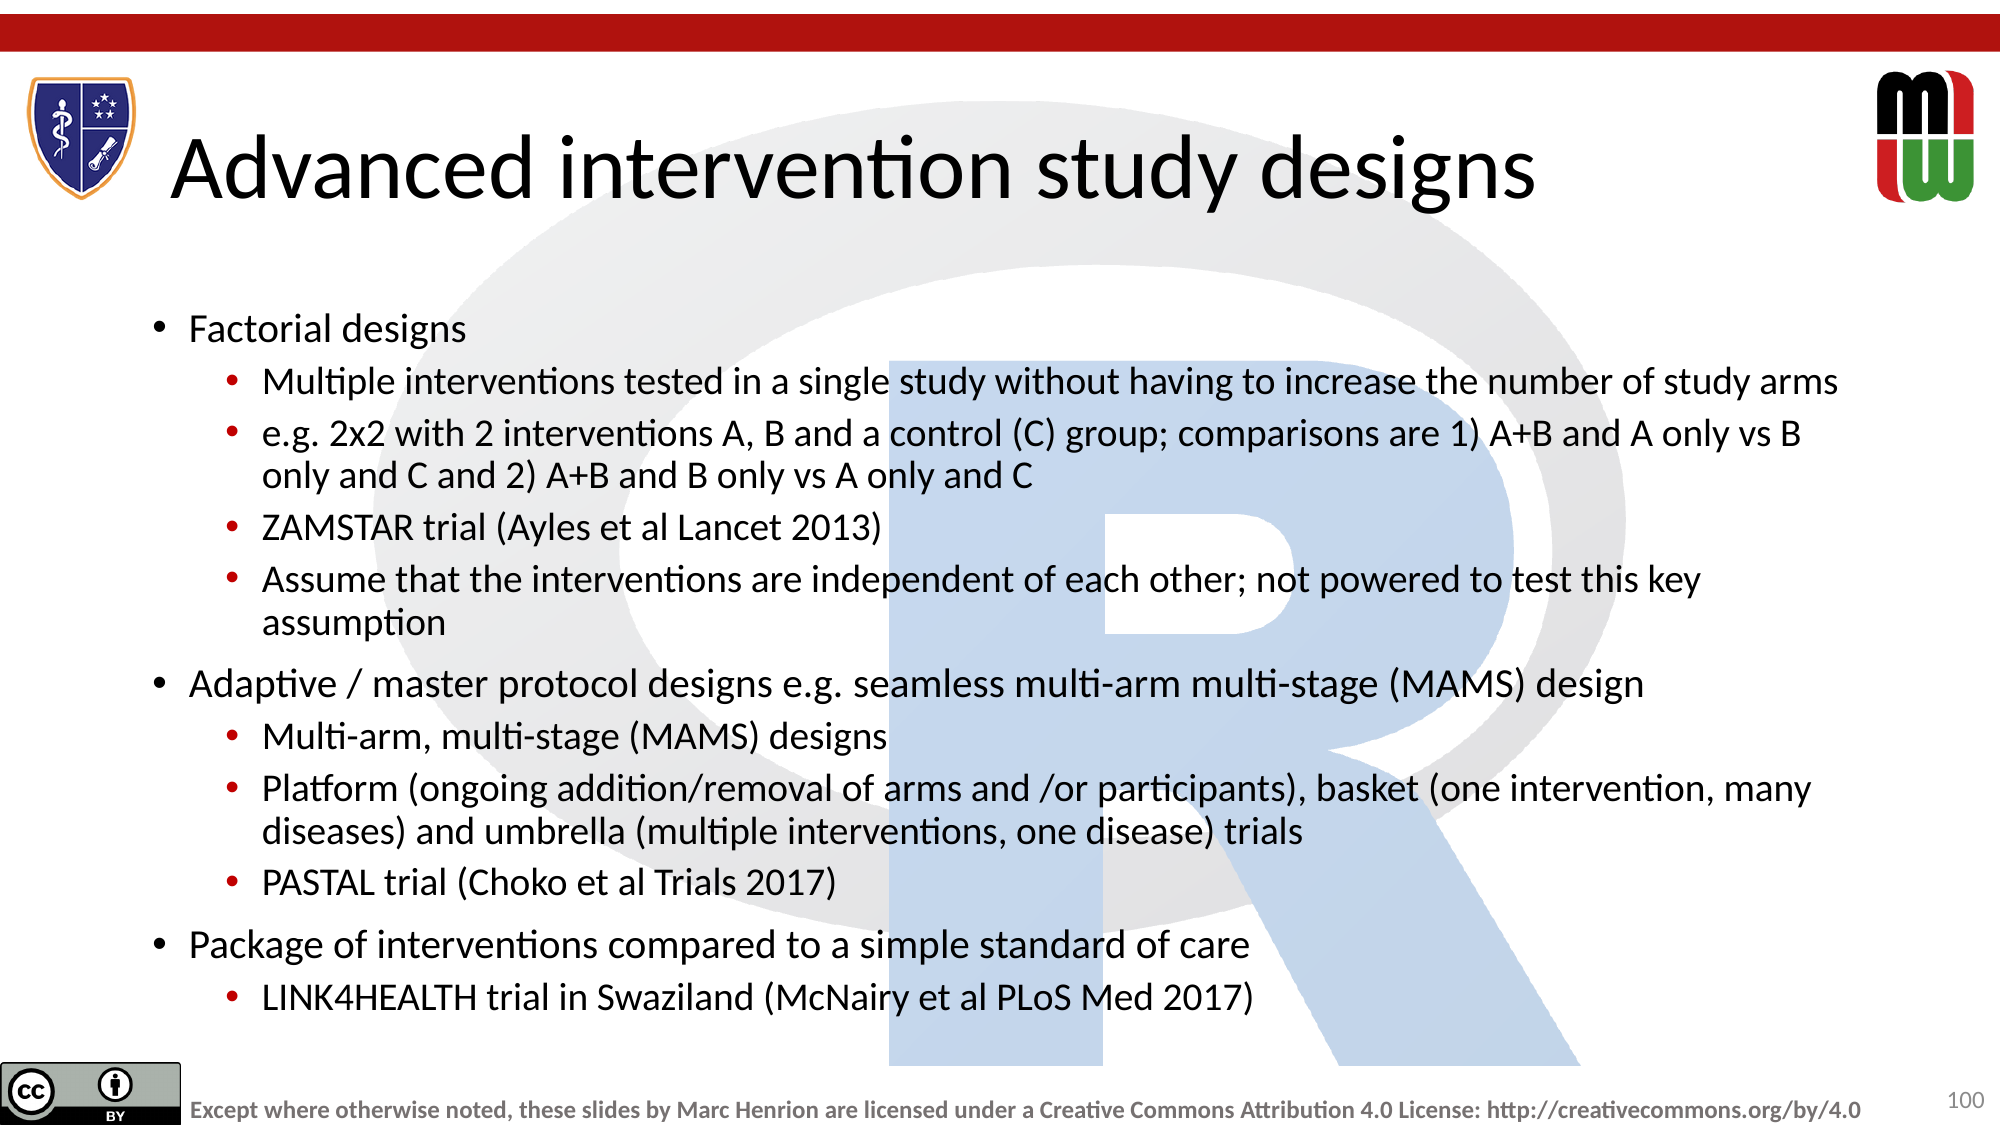

# Advanced intervention study designs
Factorial designs
Multiple interventions tested in a single study without having to increase the number of study arms
e.g. 2x2 with 2 interventions A, B and a control (C) group; comparisons are 1) A+B and A only vs B only and C and 2) A+B and B only vs A only and C
ZAMSTAR trial (Ayles et al Lancet 2013)
Assume that the interventions are independent of each other; not powered to test this key assumption
Adaptive / master protocol designs e.g. seamless multi-arm multi-stage (MAMS) design
Multi-arm, multi-stage (MAMS) designs
Platform (ongoing addition/removal of arms and /or participants), basket (one intervention, many diseases) and umbrella (multiple interventions, one disease) trials
PASTAL trial (Choko et al Trials 2017)
Package of interventions compared to a simple standard of care
LINK4HEALTH trial in Swaziland (McNairy et al PLoS Med 2017)

100